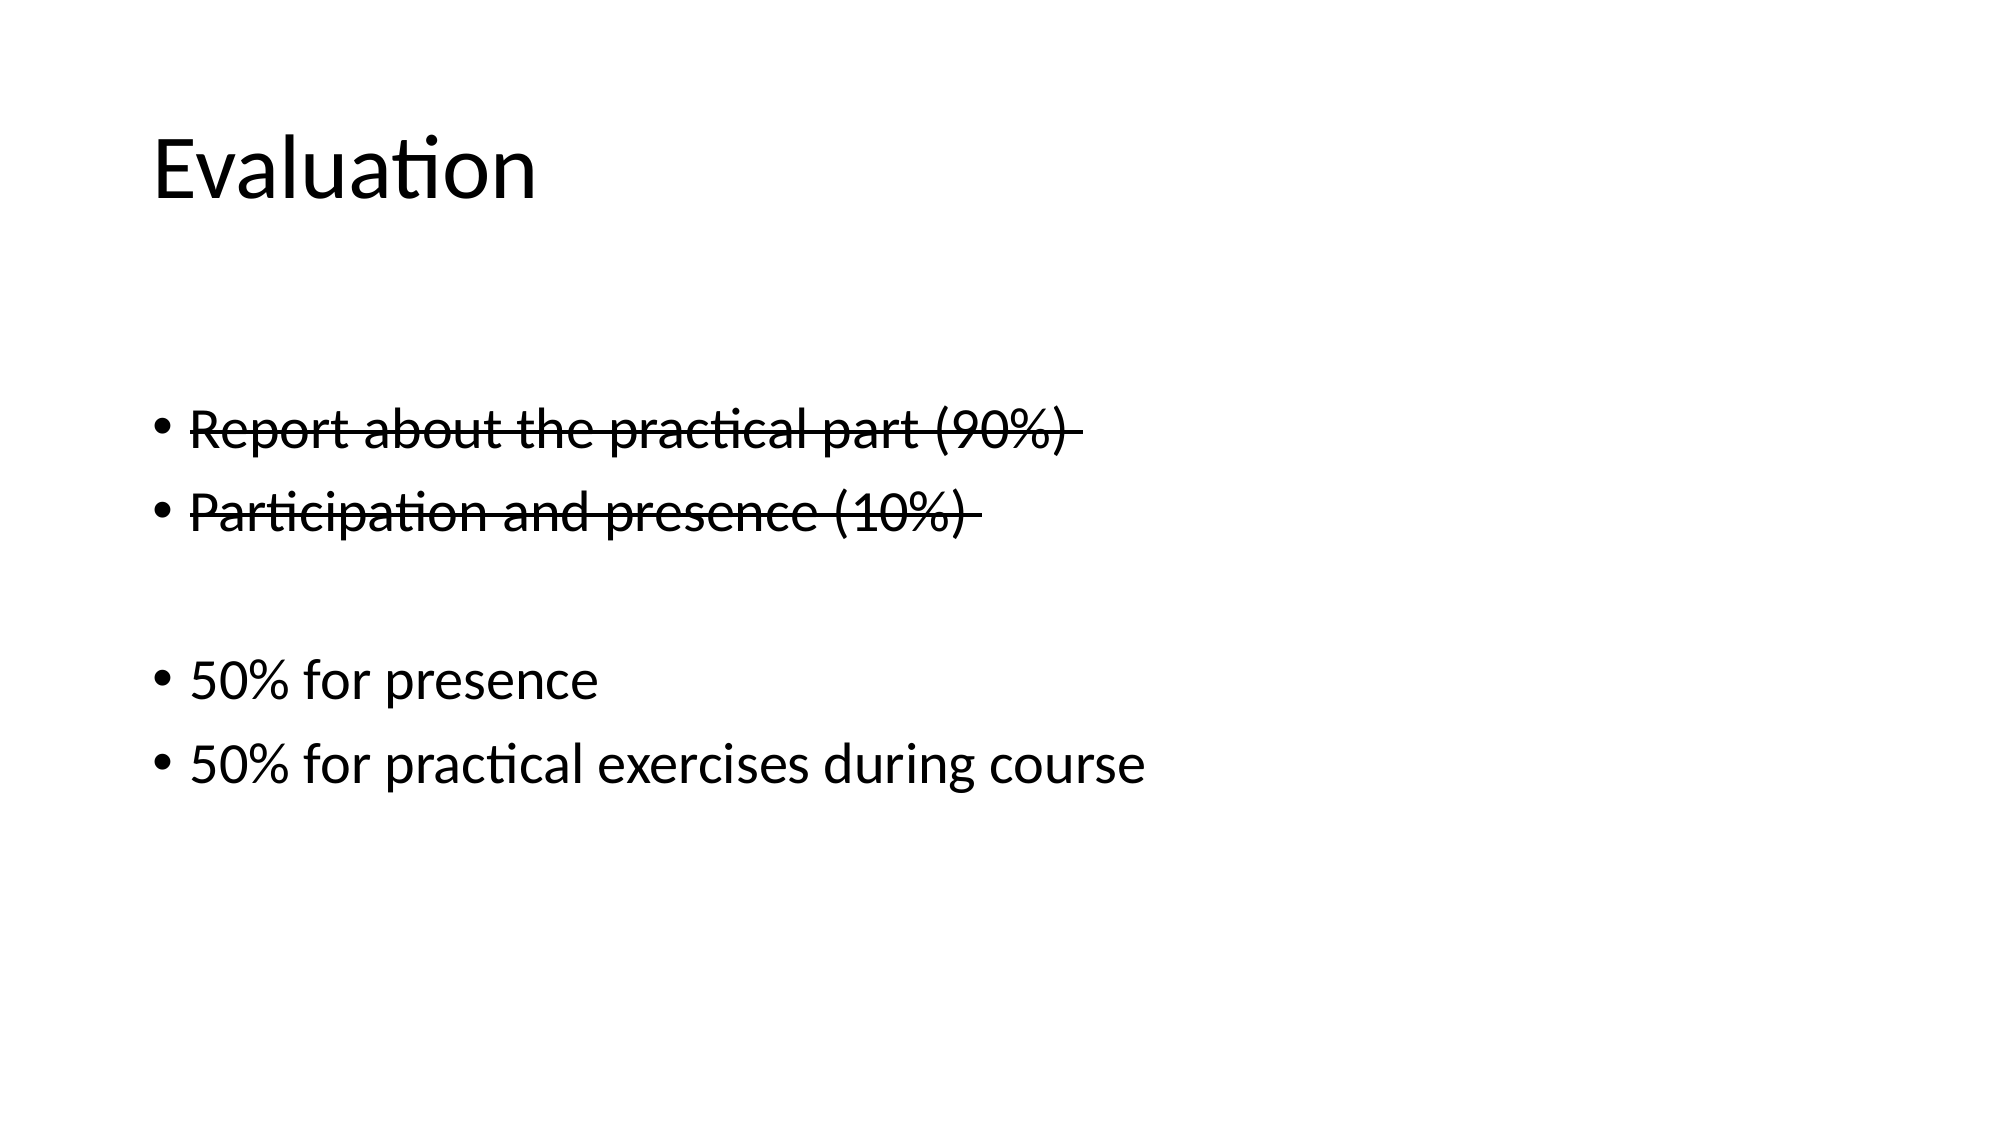

# Evaluation

Report about the practical part (90%)
Participation and presence (10%)

50% for presence
50% for practical exercises during course